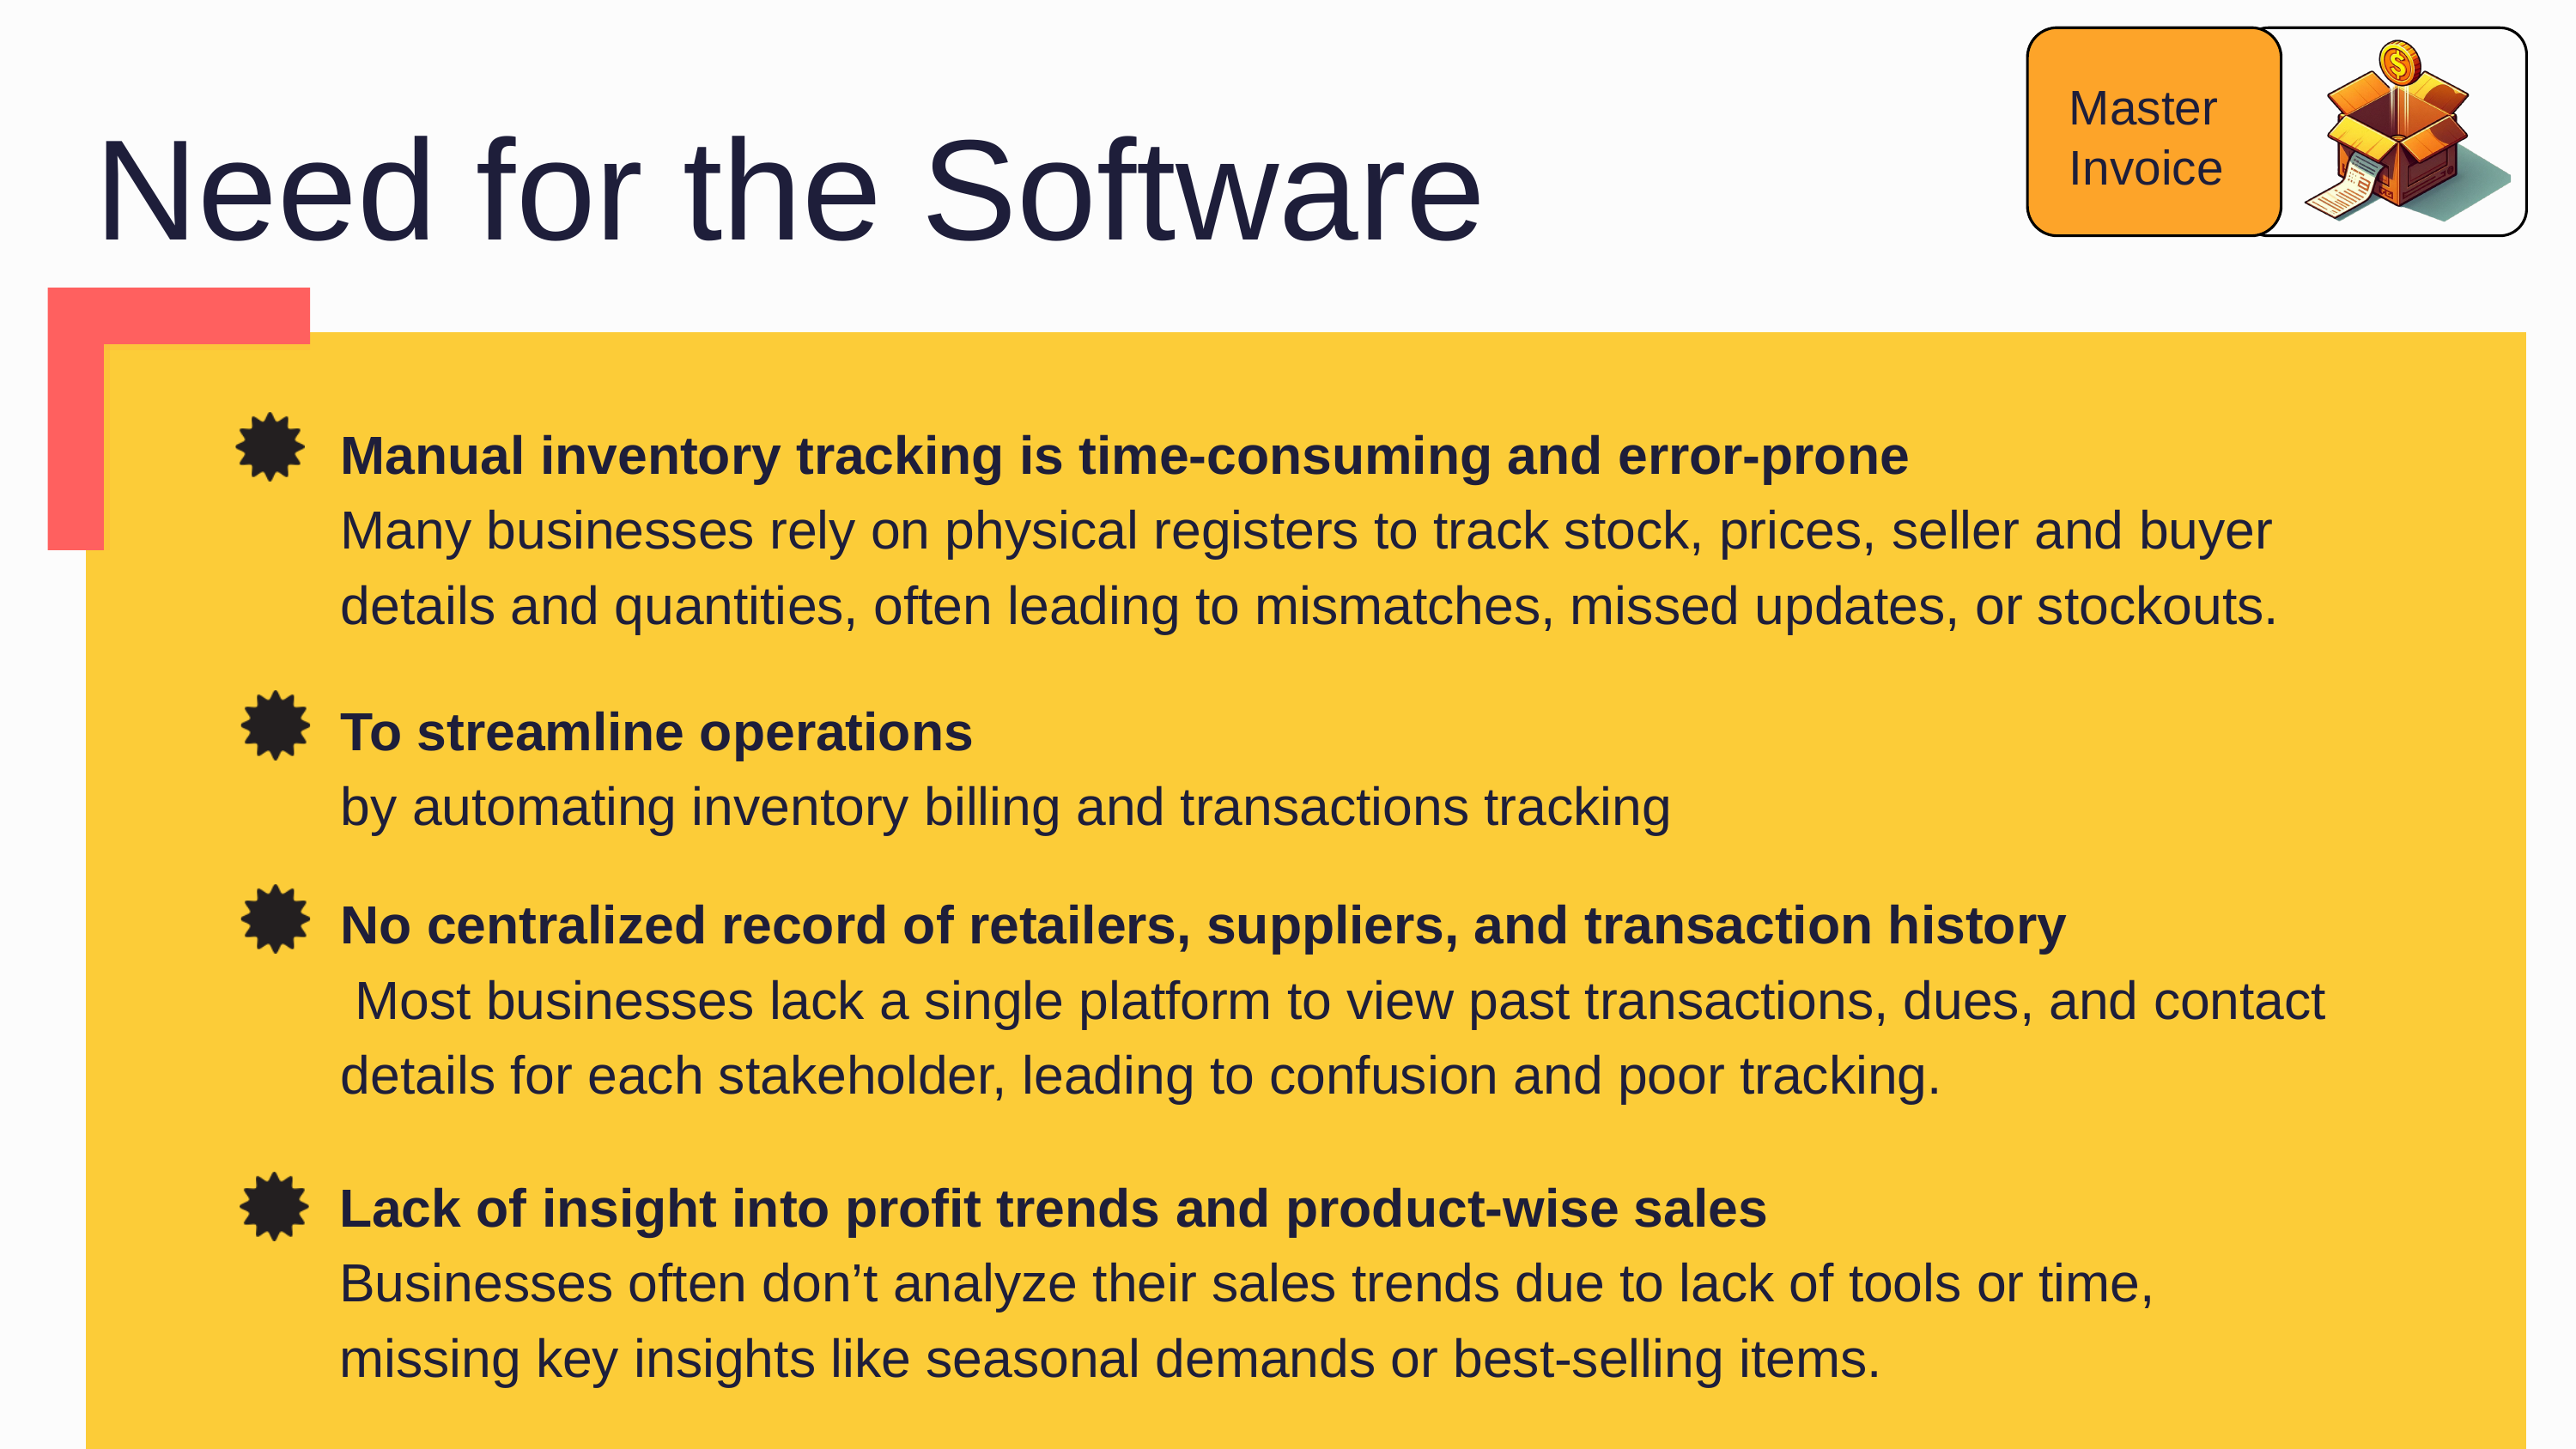

Master
Invoice
Need for the Software

Manual inventory tracking is time-consuming and error-prone
Many businesses rely on physical registers to track stock, prices, seller and buyer details and quantities, often leading to mismatches, missed updates, or stockouts.

To streamline operations
by automating inventory billing and transactions tracking

No centralized record of retailers, suppliers, and transaction history
 Most businesses lack a single platform to view past transactions, dues, and contact details for each stakeholder, leading to confusion and poor tracking.

Lack of insight into profit trends and product-wise sales
Businesses often don’t analyze their sales trends due to lack of tools or time, missing key insights like seasonal demands or best-selling items.